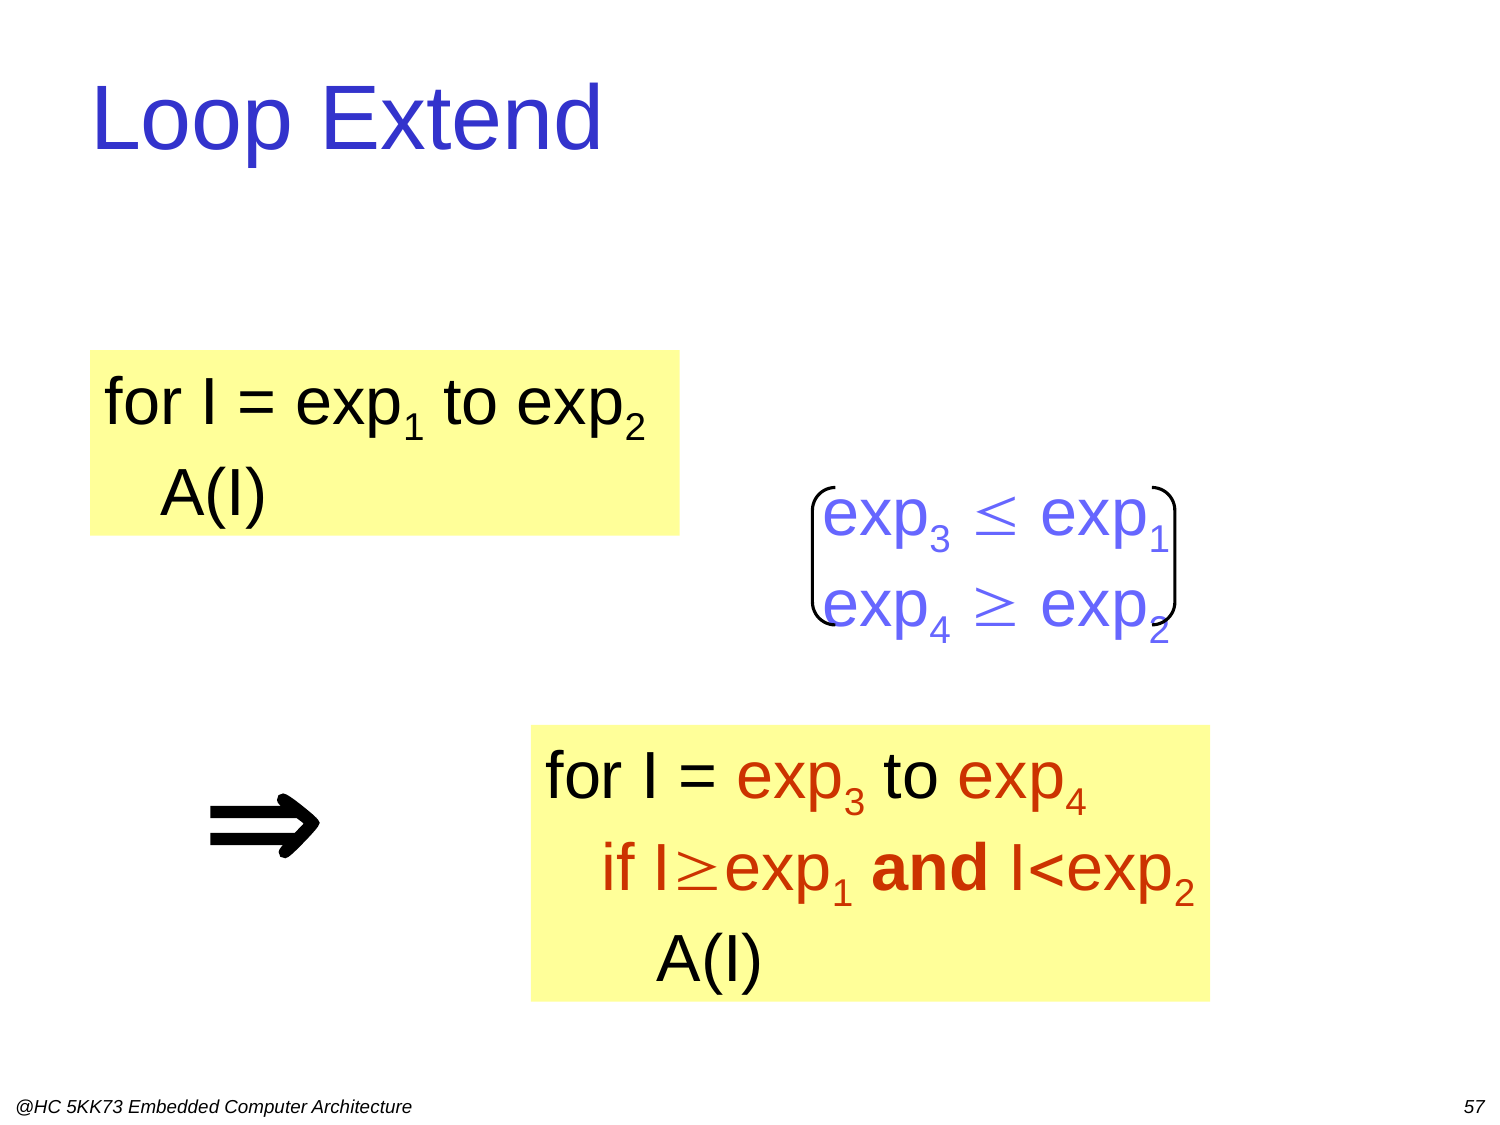

# Loop Extend
for I = exp1 to exp2
   A(I)
exp3 ≤ exp1
exp4 ≥ exp2

⇒
for I = exp3 to exp4
   if I≥exp1 and I<exp2
      A(I)
@HC 5KK73 Embedded Computer Architecture
57